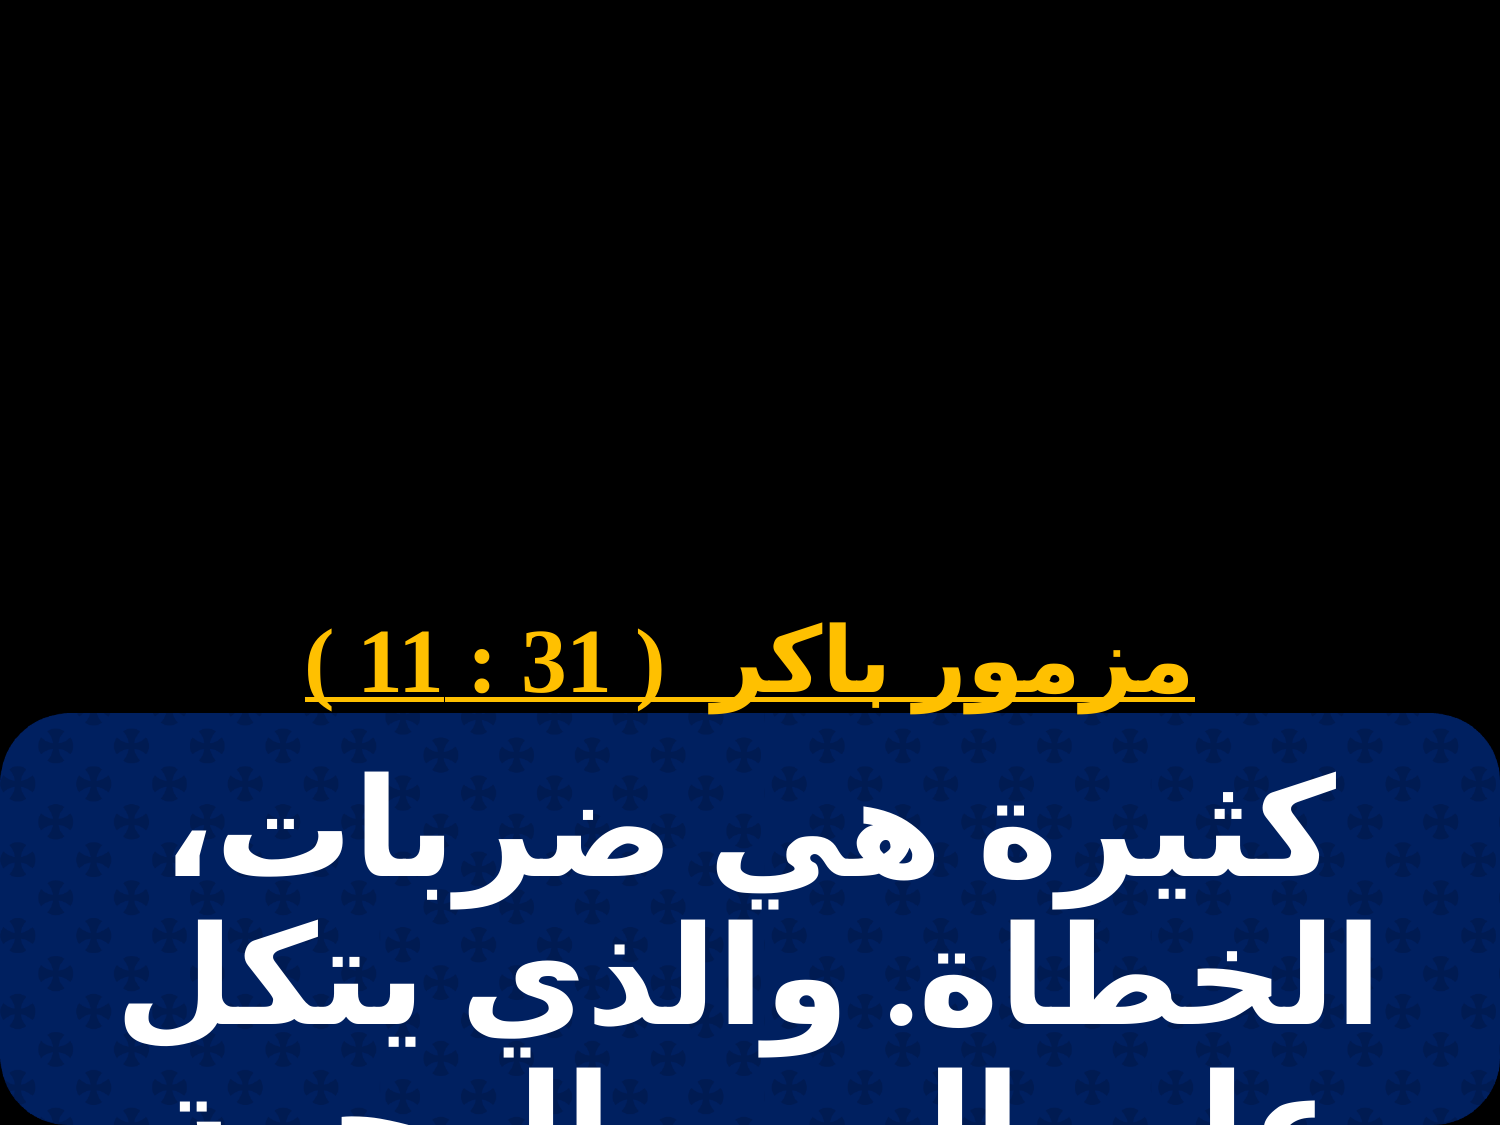

مزمور باكر  ( 31 : 11 )
كثيرة هي ضربات، الخطاة. والذي يتكل على الرب، الرحمة تحيط به.